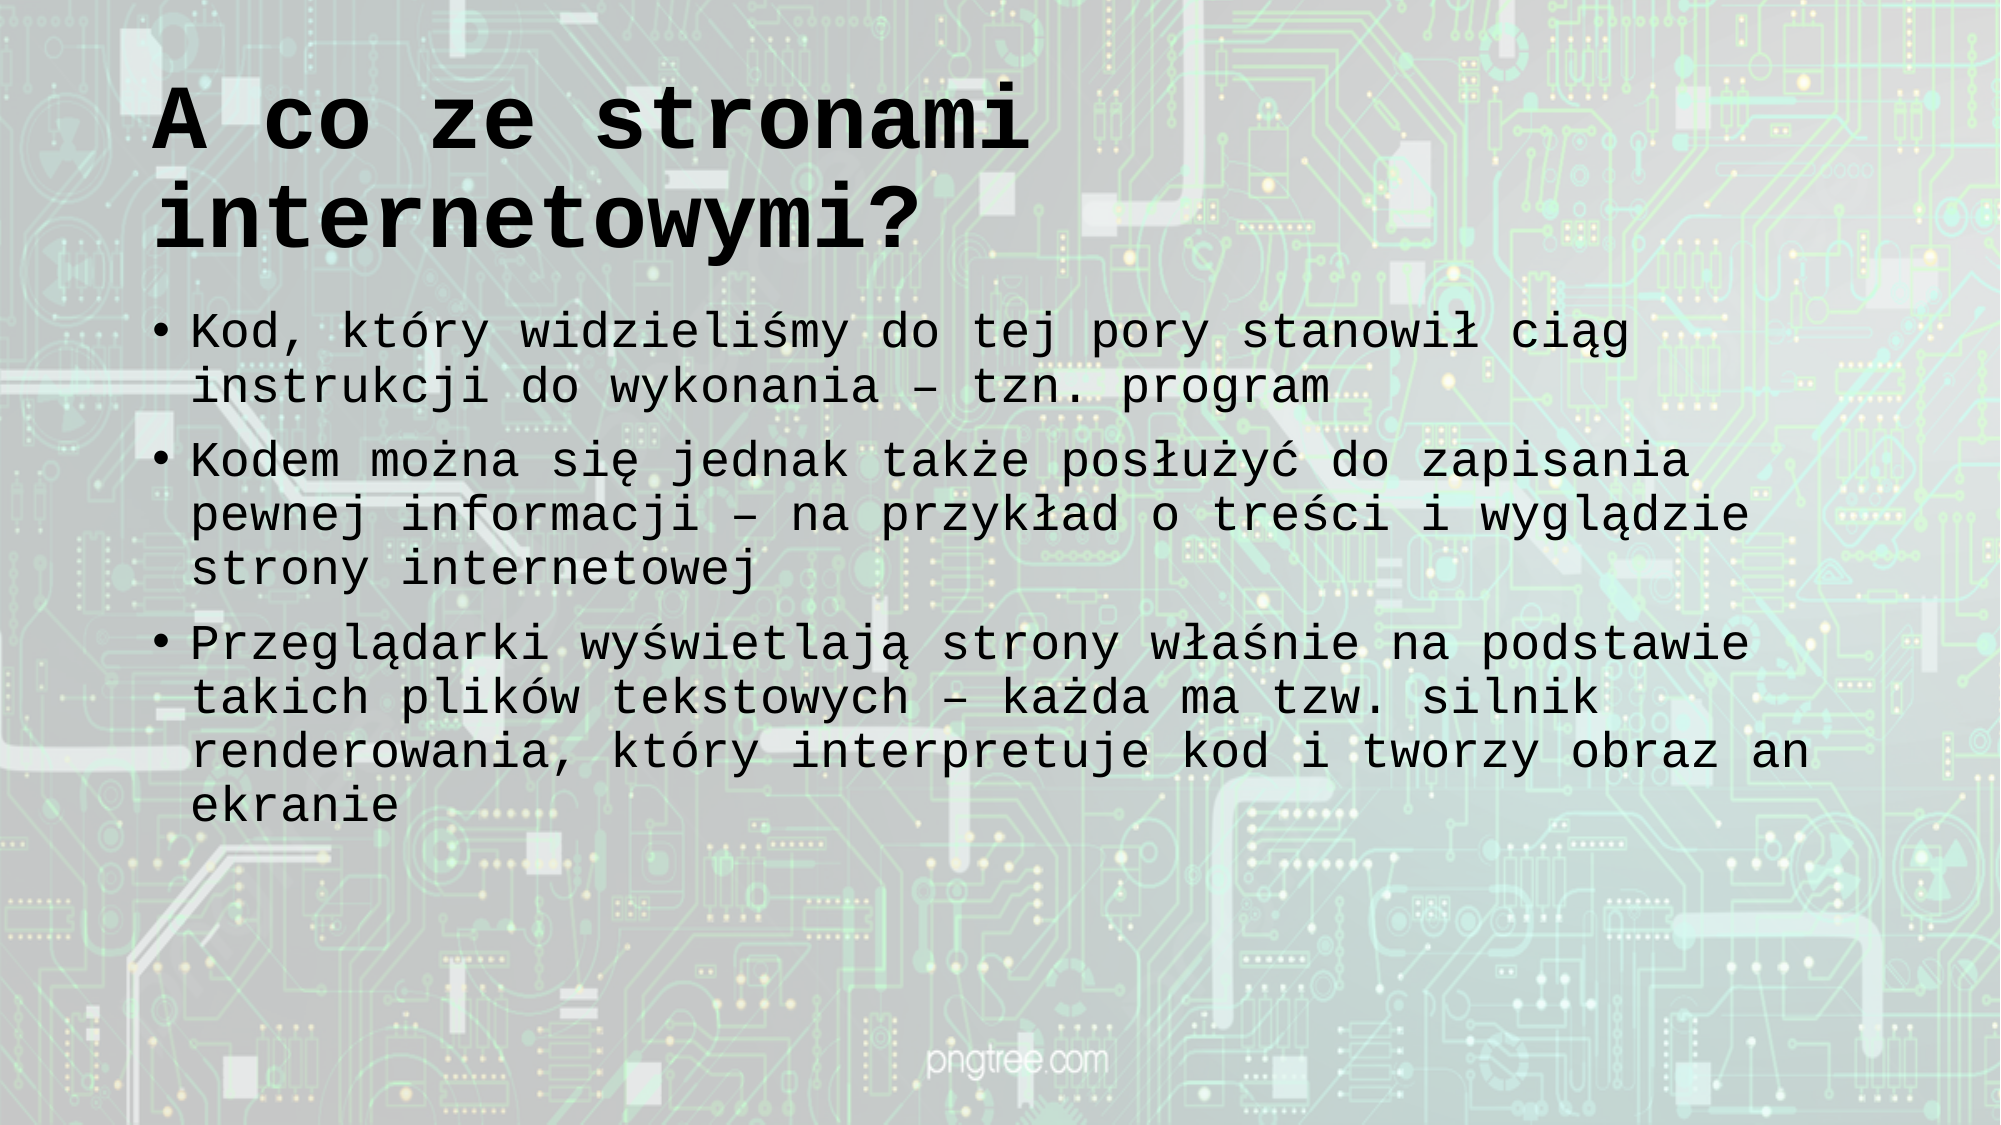

# A co ze stronami internetowymi?
Kod, który widzieliśmy do tej pory stanowił ciąg instrukcji do wykonania – tzn. program
Kodem można się jednak także posłużyć do zapisania pewnej informacji – na przykład o treści i wyglądzie strony internetowej
Przeglądarki wyświetlają strony właśnie na podstawie takich plików tekstowych – każda ma tzw. silnik renderowania, który interpretuje kod i tworzy obraz an ekranie